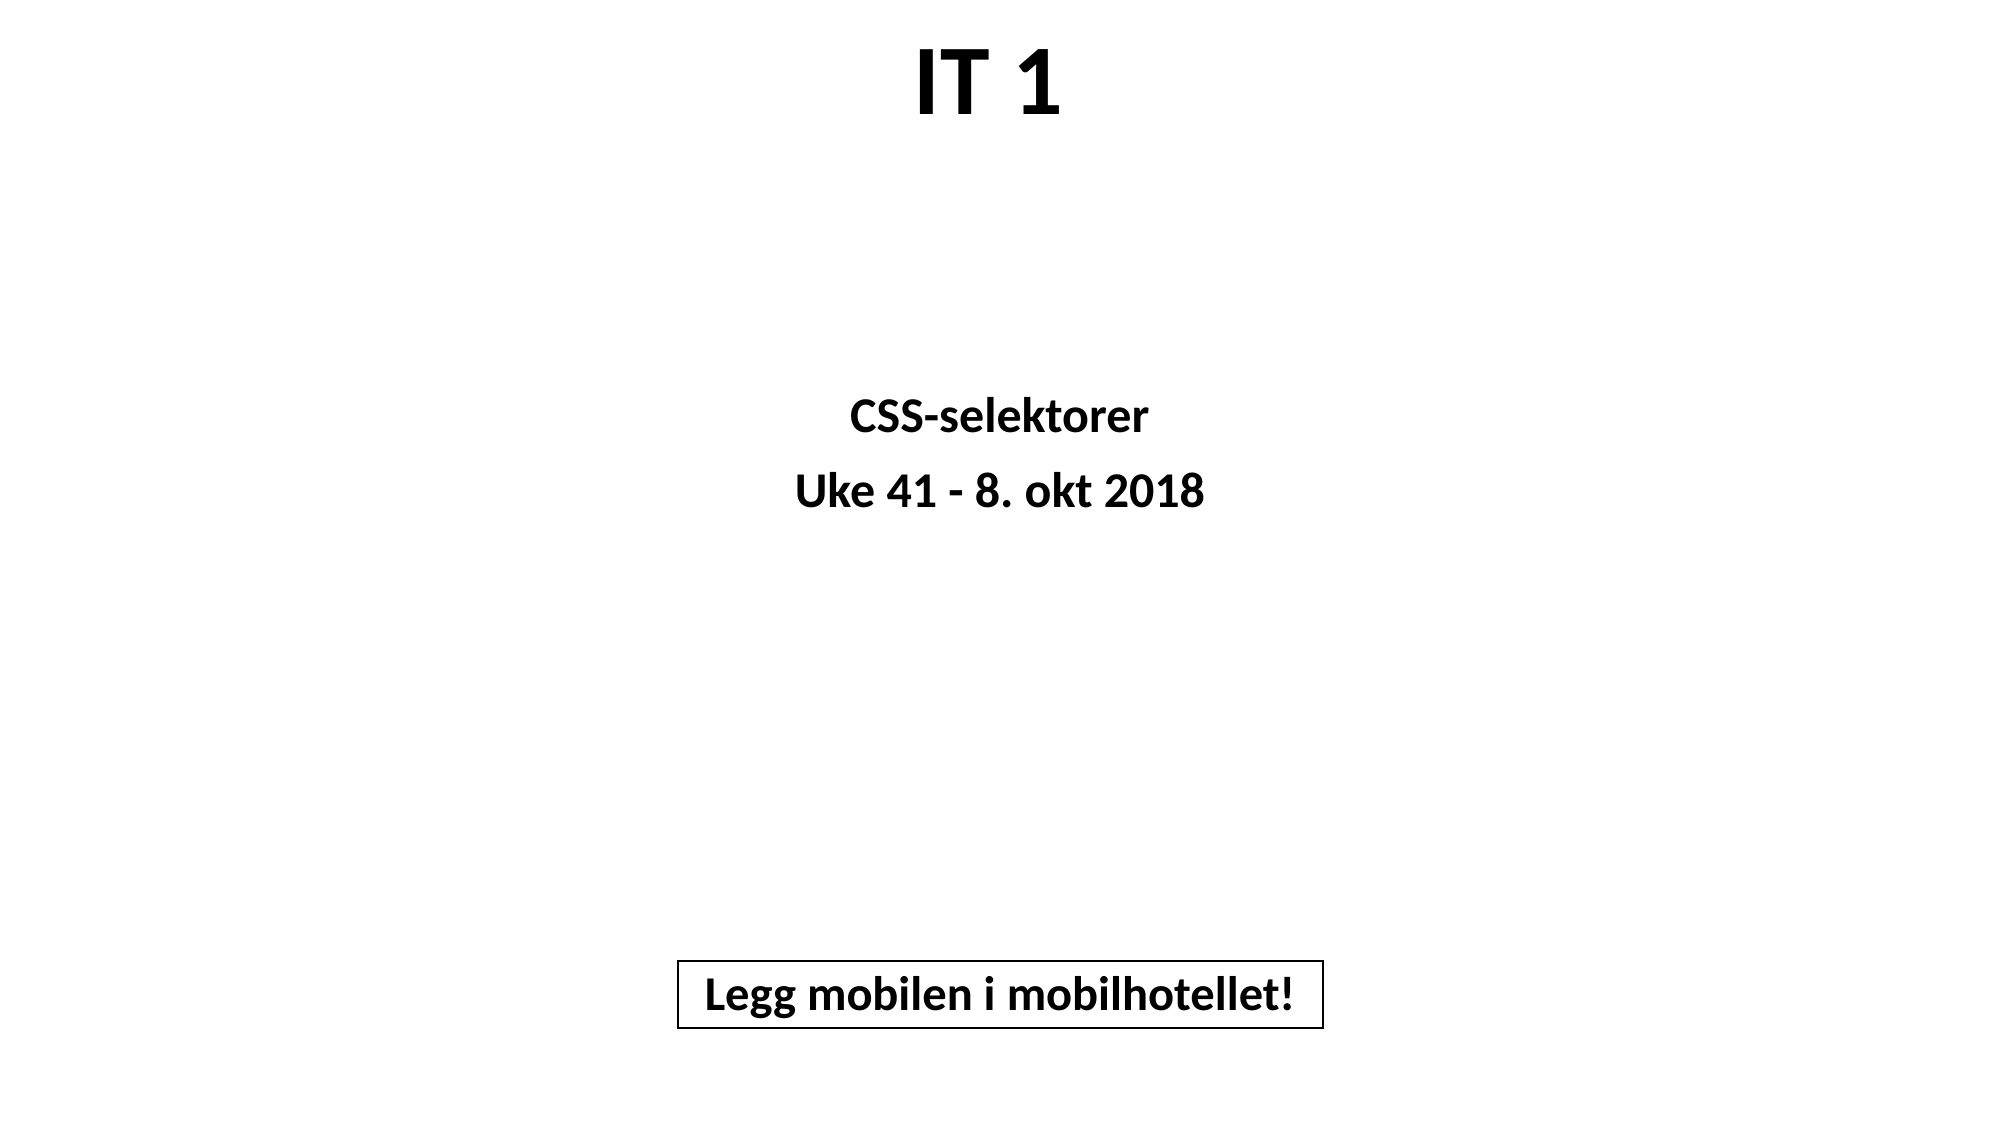

# IT 1
CSS-selektorer
Uke 41 - 8. okt 2018
Legg mobilen i mobilhotellet!